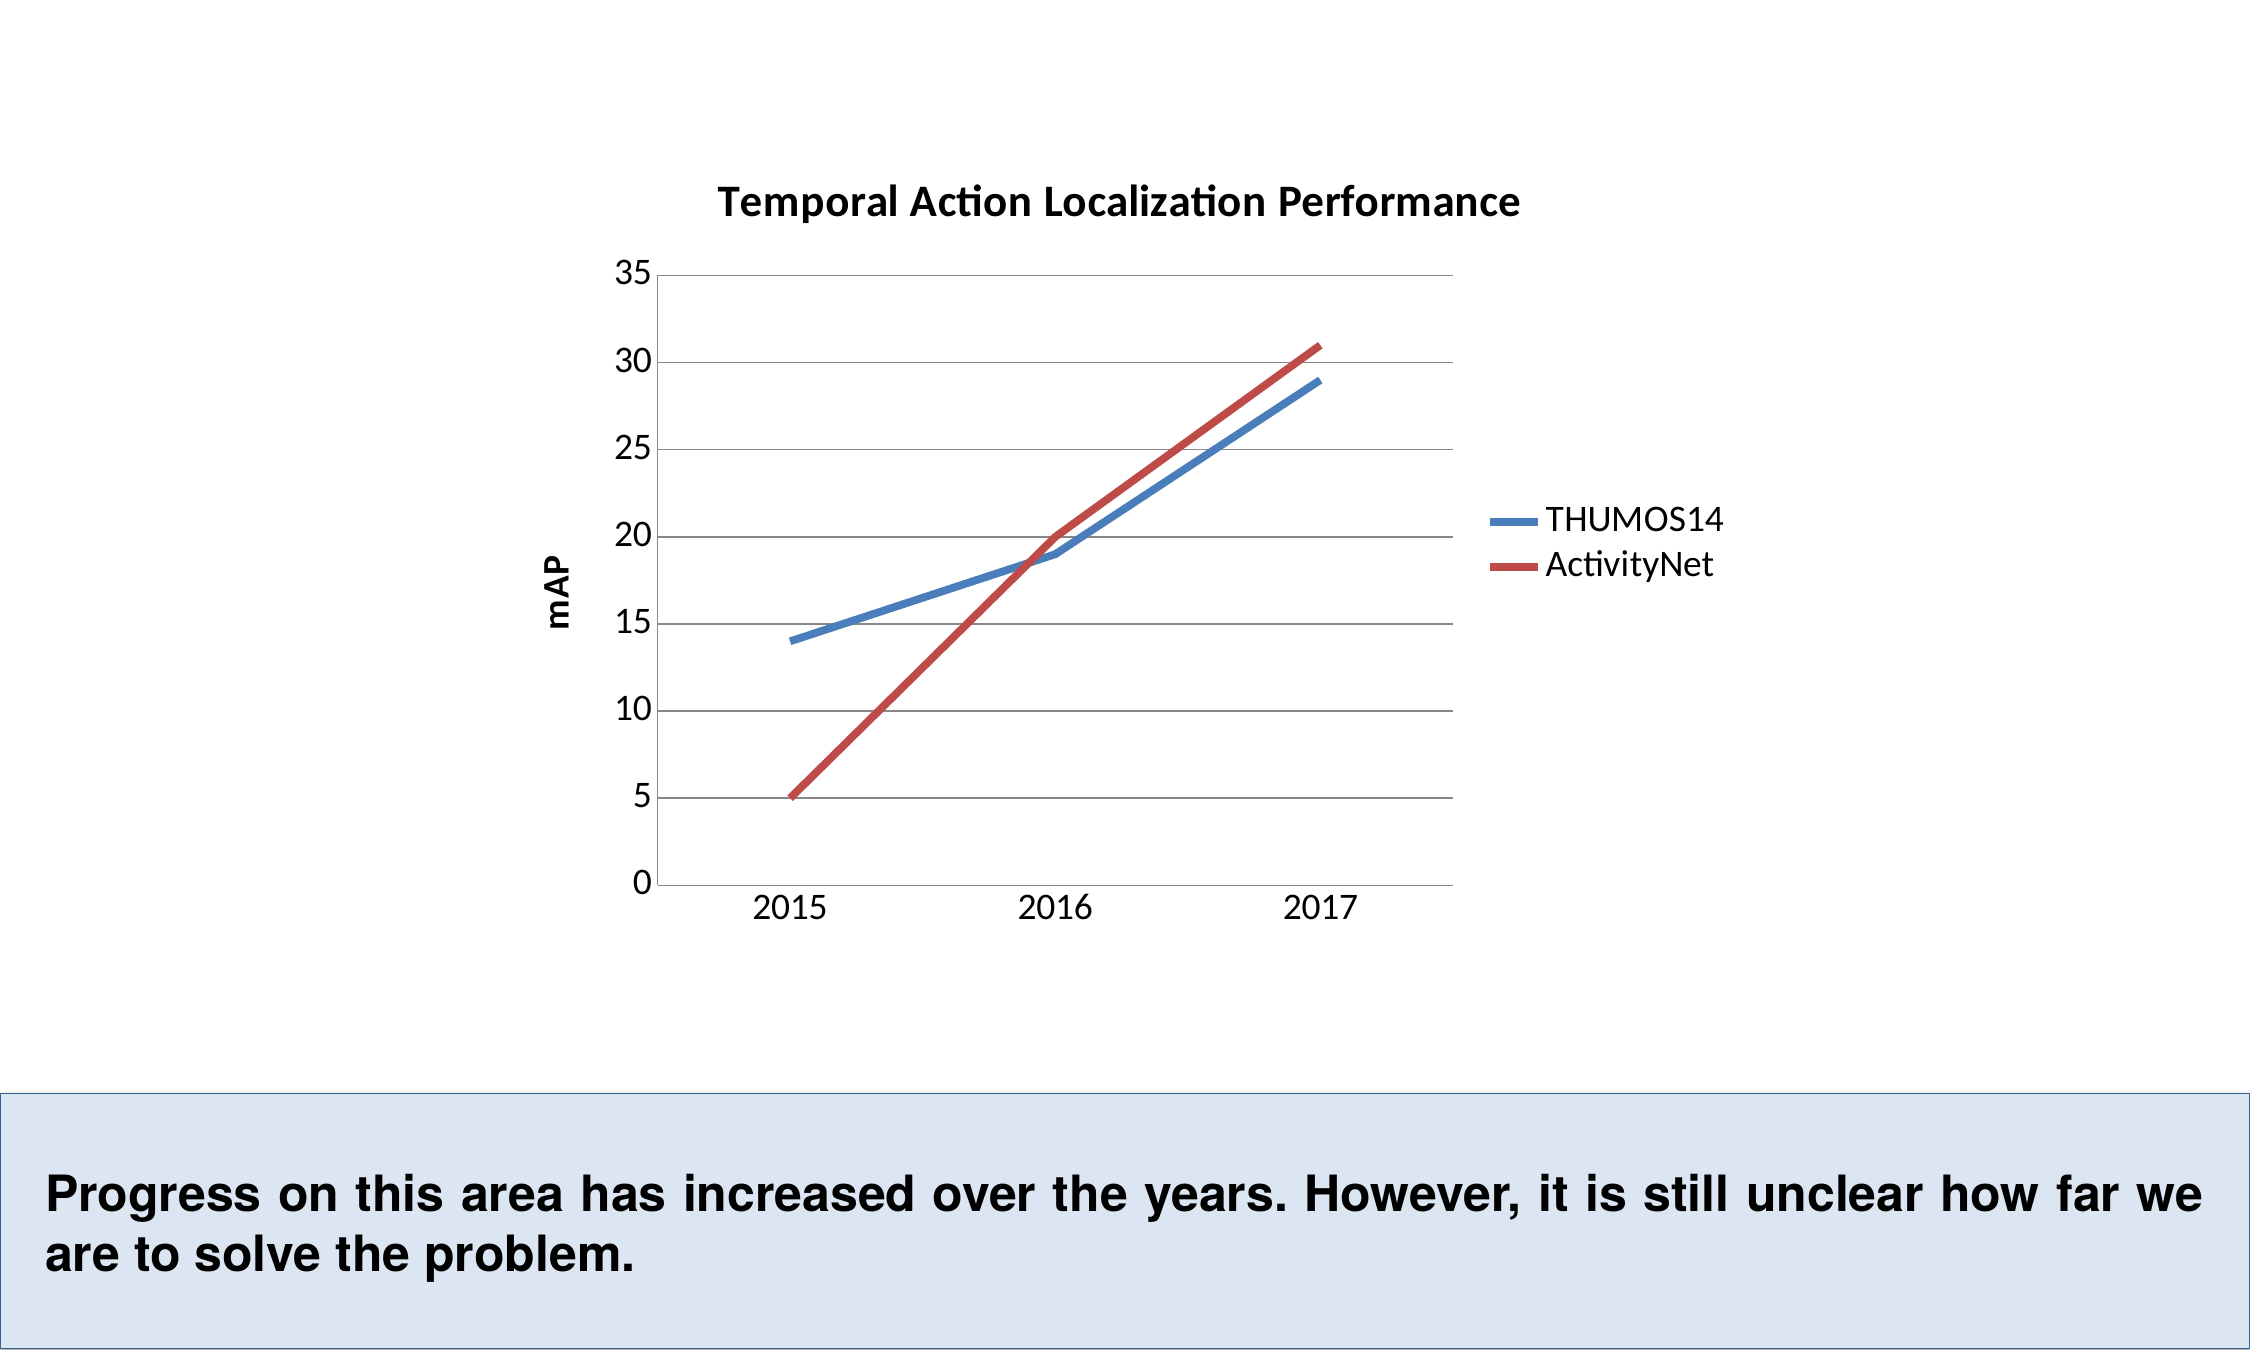

### Chart: Temporal Action Localization Performance

| Category | THUMOS14 | ActivityNet |
|---|---|---|
| 2015 | 14.0 | 5.0 |
| 2016 | 19.0 | 20.0 |
| 2017 | 29.0 | 31.0 |
Progress on this area has increased over the years. However, it is still unclear how far we are to solve the problem.